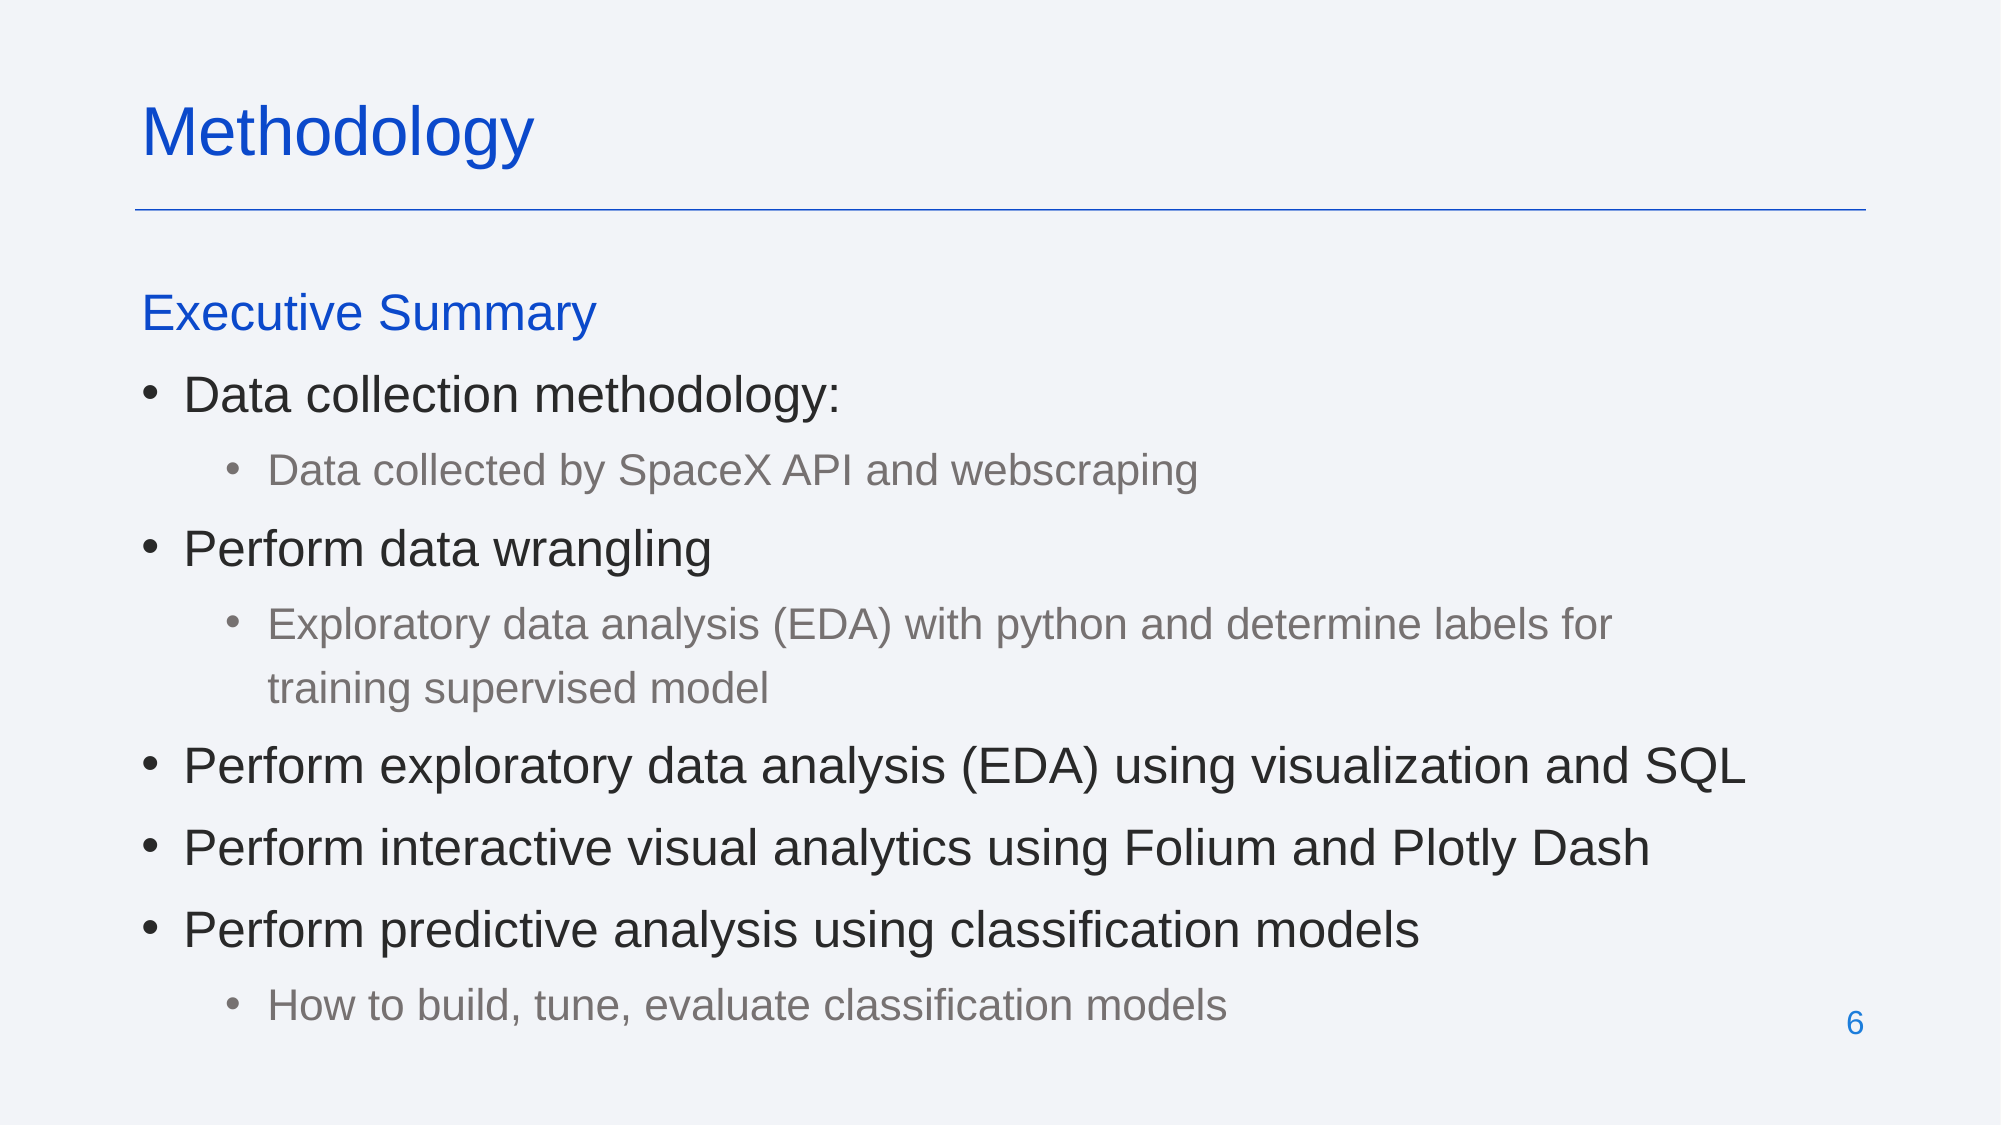

Methodology
Executive Summary
Data collection methodology:
Data collected by SpaceX API and webscraping
Perform data wrangling
Exploratory data analysis (EDA) with python and determine labels for training supervised model
Perform exploratory data analysis (EDA) using visualization and SQL
Perform interactive visual analytics using Folium and Plotly Dash
Perform predictive analysis using classification models
How to build, tune, evaluate classification models

6